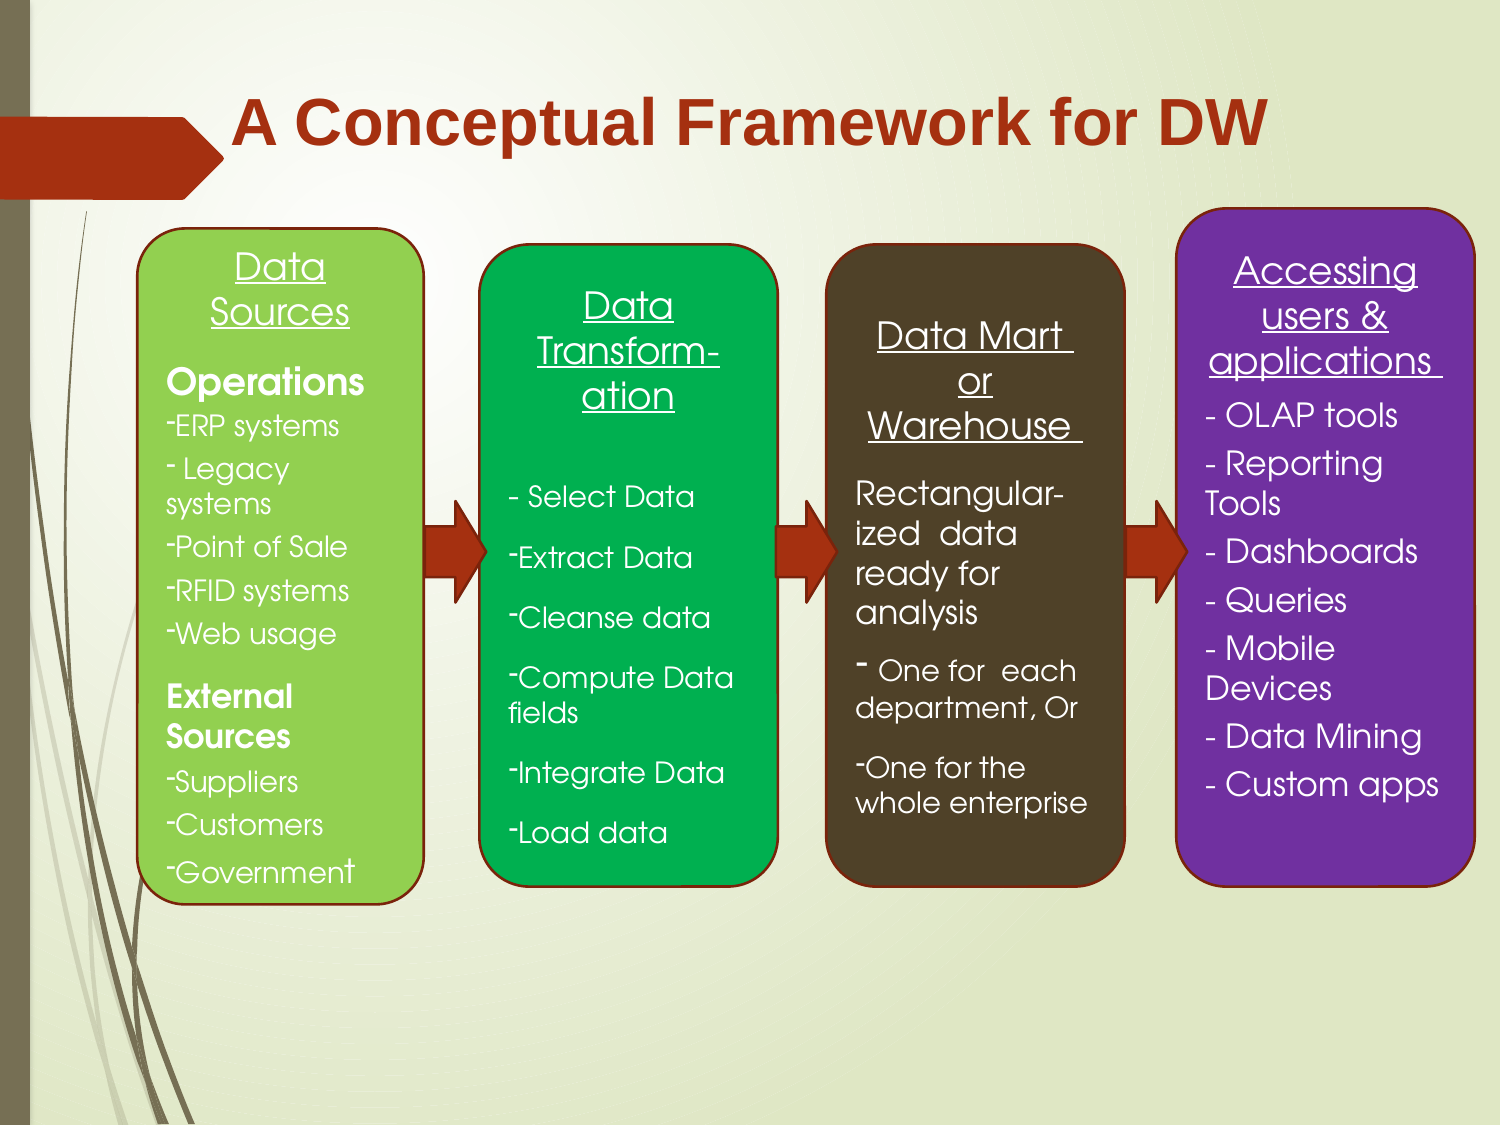

A Conceptual Framework for DW
Accessing users & applications
- OLAP tools
- Reporting Tools
- Dashboards
- Queries
- Mobile Devices
- Data Mining
- Custom apps

Data Sources
Operations
ERP systems
 Legacy systems
Point of Sale
RFID systems
Web usage
External Sources
Suppliers
Customers
Government
Data Transform-ation

- Select Data
Extract Data
Cleanse data
Compute Data fields
Integrate Data
Load data
Data Mart  or Warehouse
Rectangular-ized  data ready for analysis
 One for  each department, Or
One for the whole enterprise